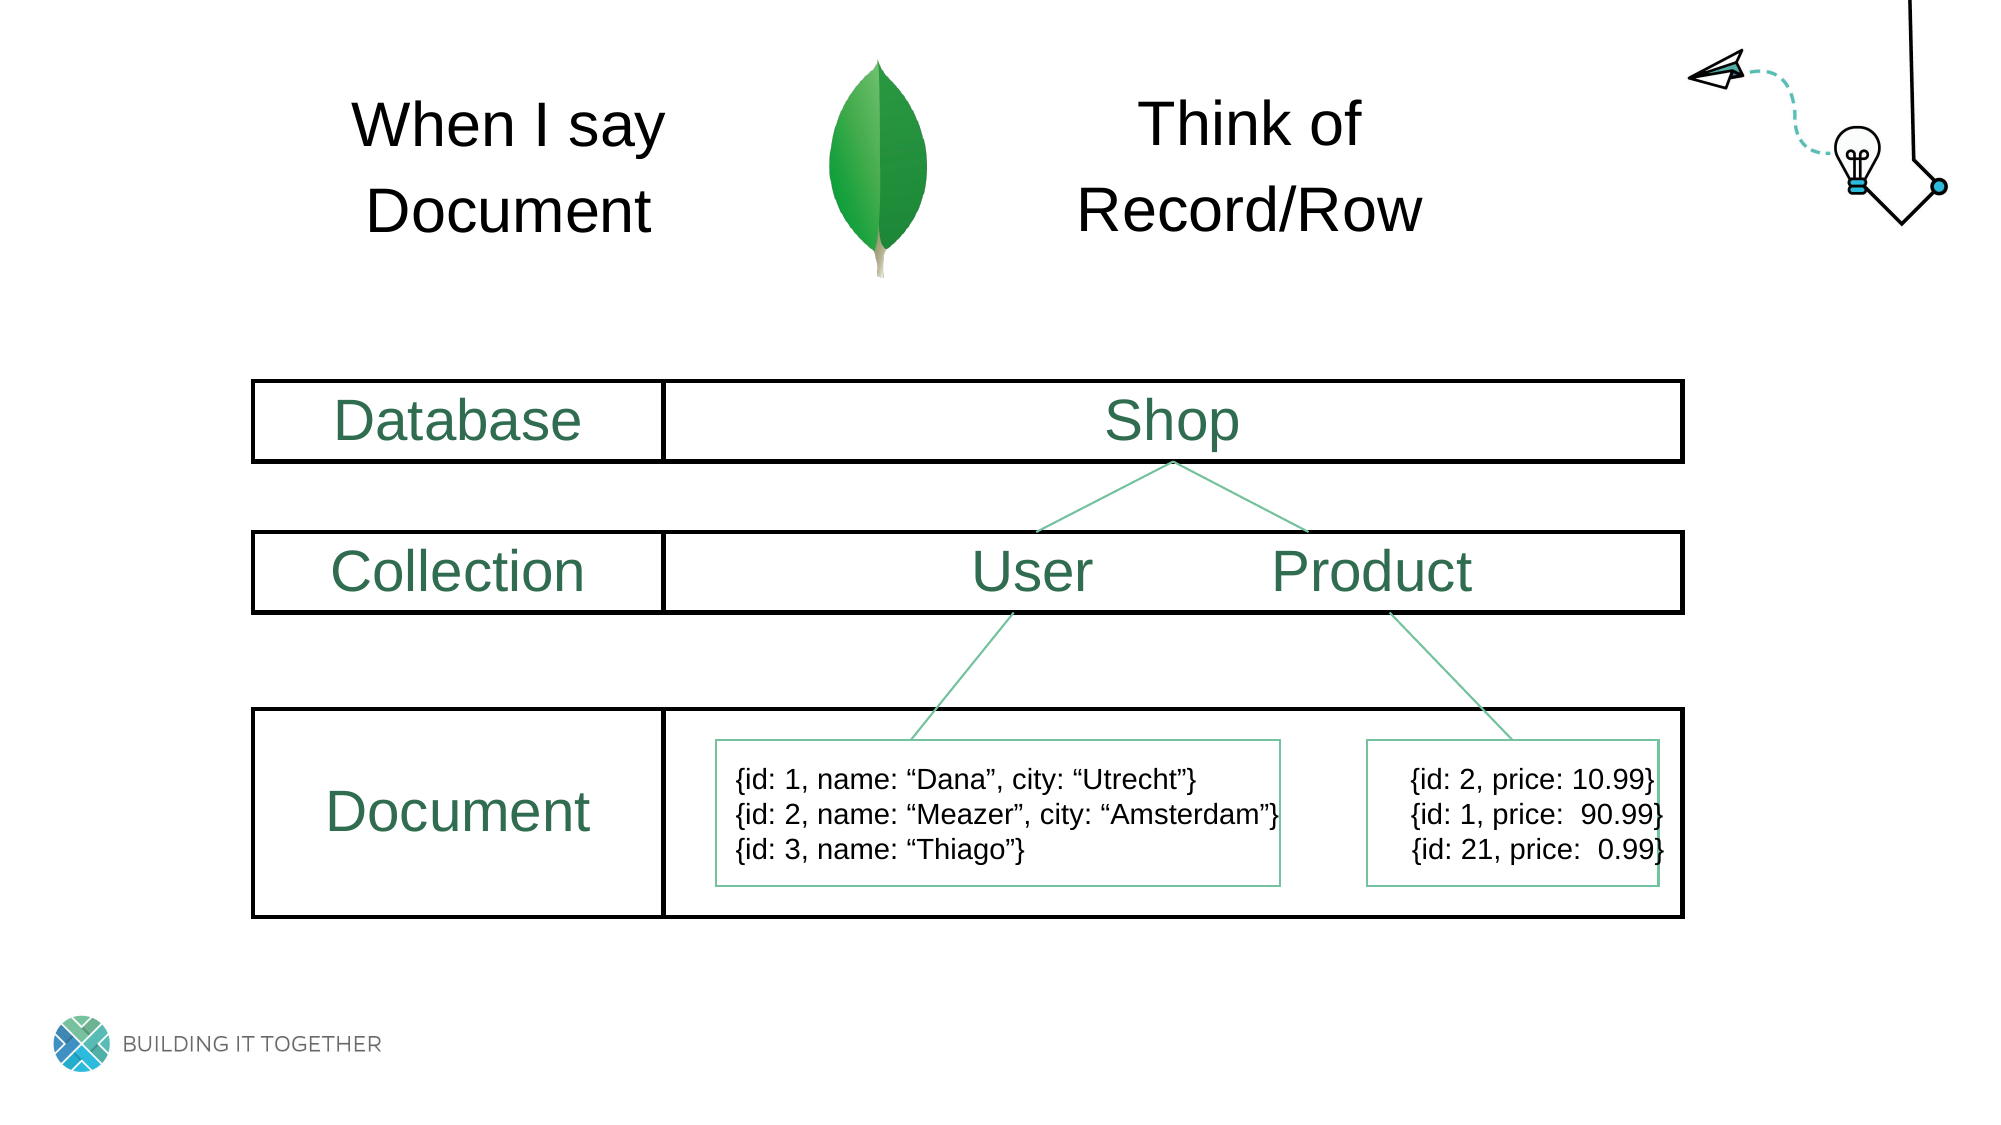

Think of
Record/Row
When I say
Document
Database
Shop
		User 		Product
Collection
Document

{id: 1, name: “Dana”, city: “Utrecht”}                          {id: 2, price: 10.99}
{id: 2, name: “Meazer”, city: “Amsterdam”}                {id: 1, price:  90.99}
{id: 3, name: “Thiago”}                                               {id: 21, price:  0.99}